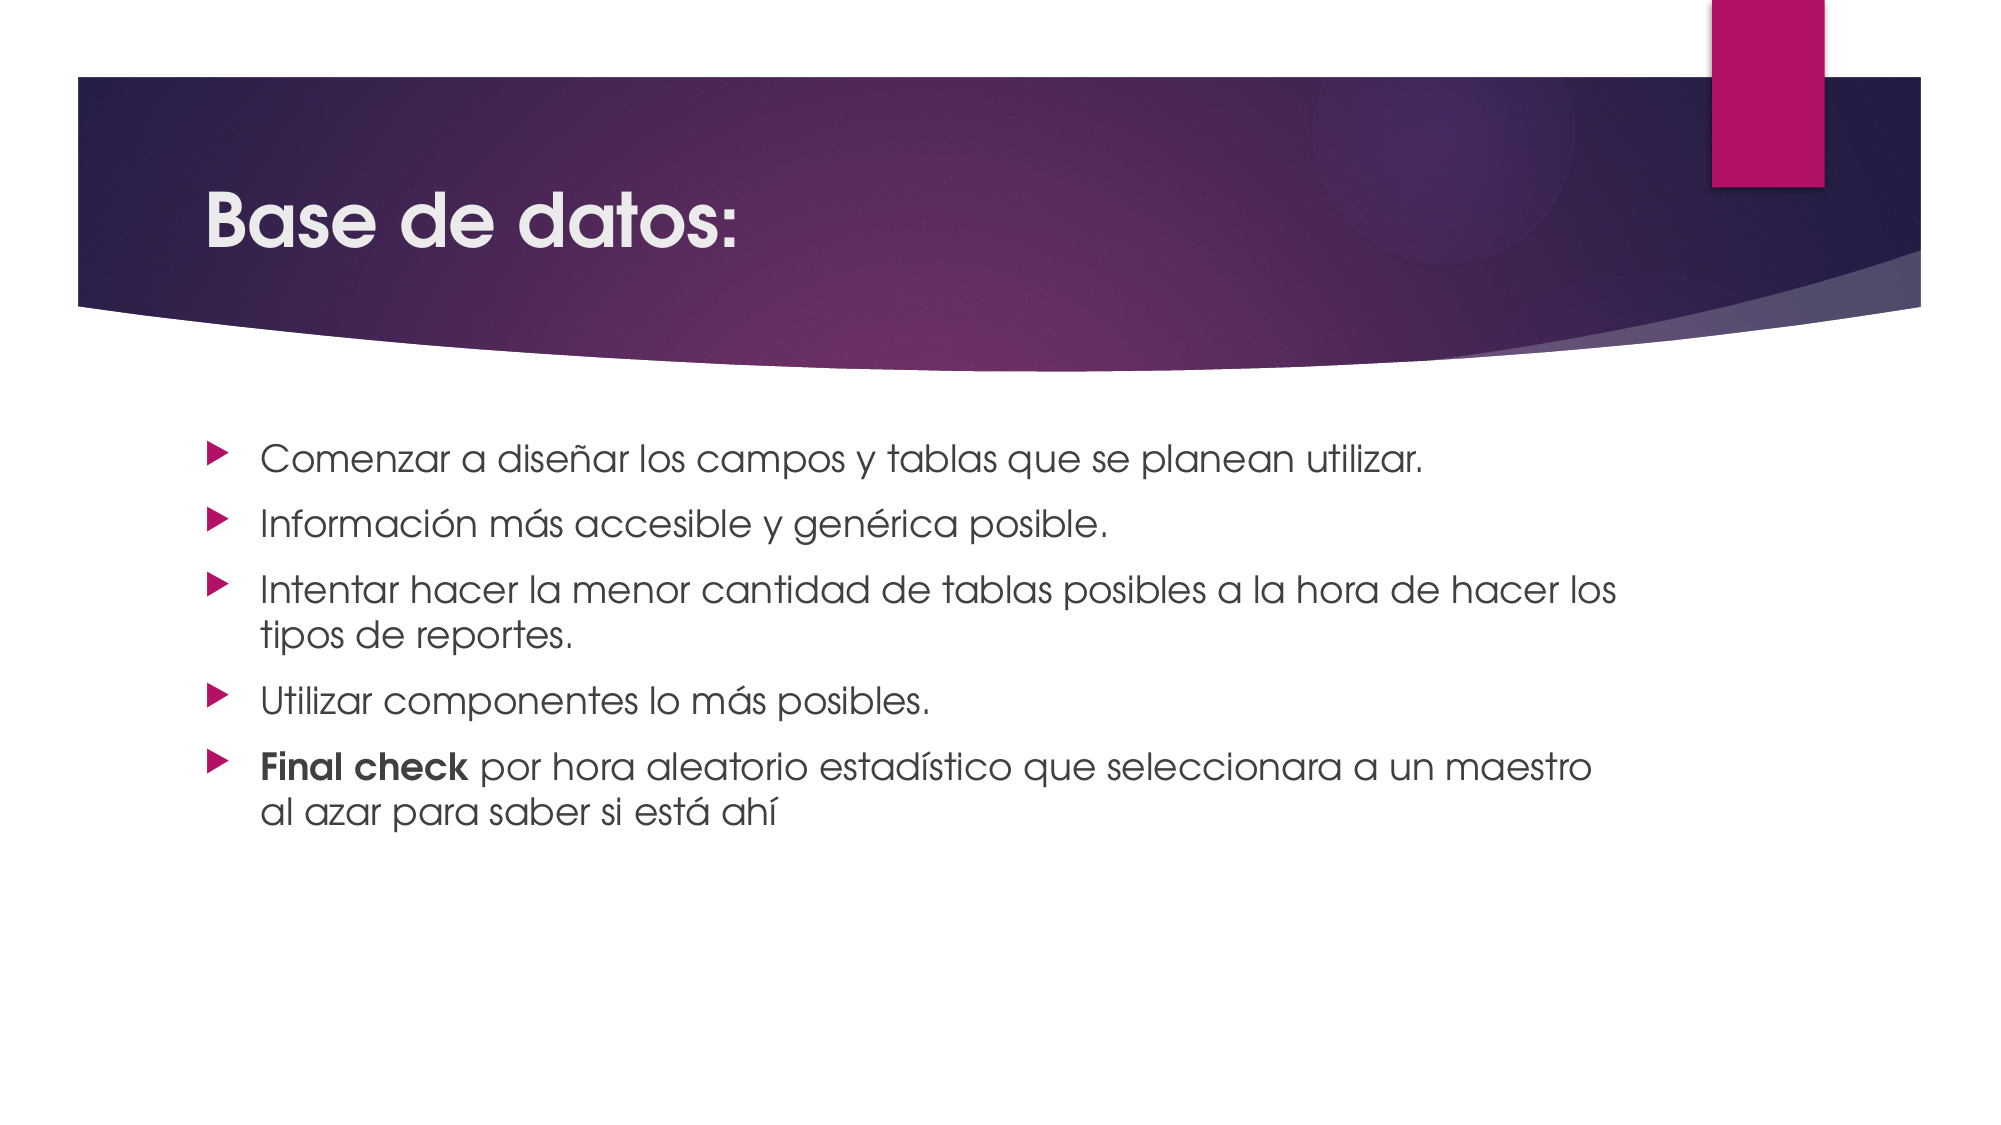

# Base de datos:
Comenzar a diseñar los campos y tablas que se planean utilizar.
Información más accesible y genérica posible.
Intentar hacer la menor cantidad de tablas posibles a la hora de hacer los tipos de reportes.
Utilizar componentes lo más posibles.
Final check por hora aleatorio estadístico que seleccionara a un maestro al azar para saber si está ahí